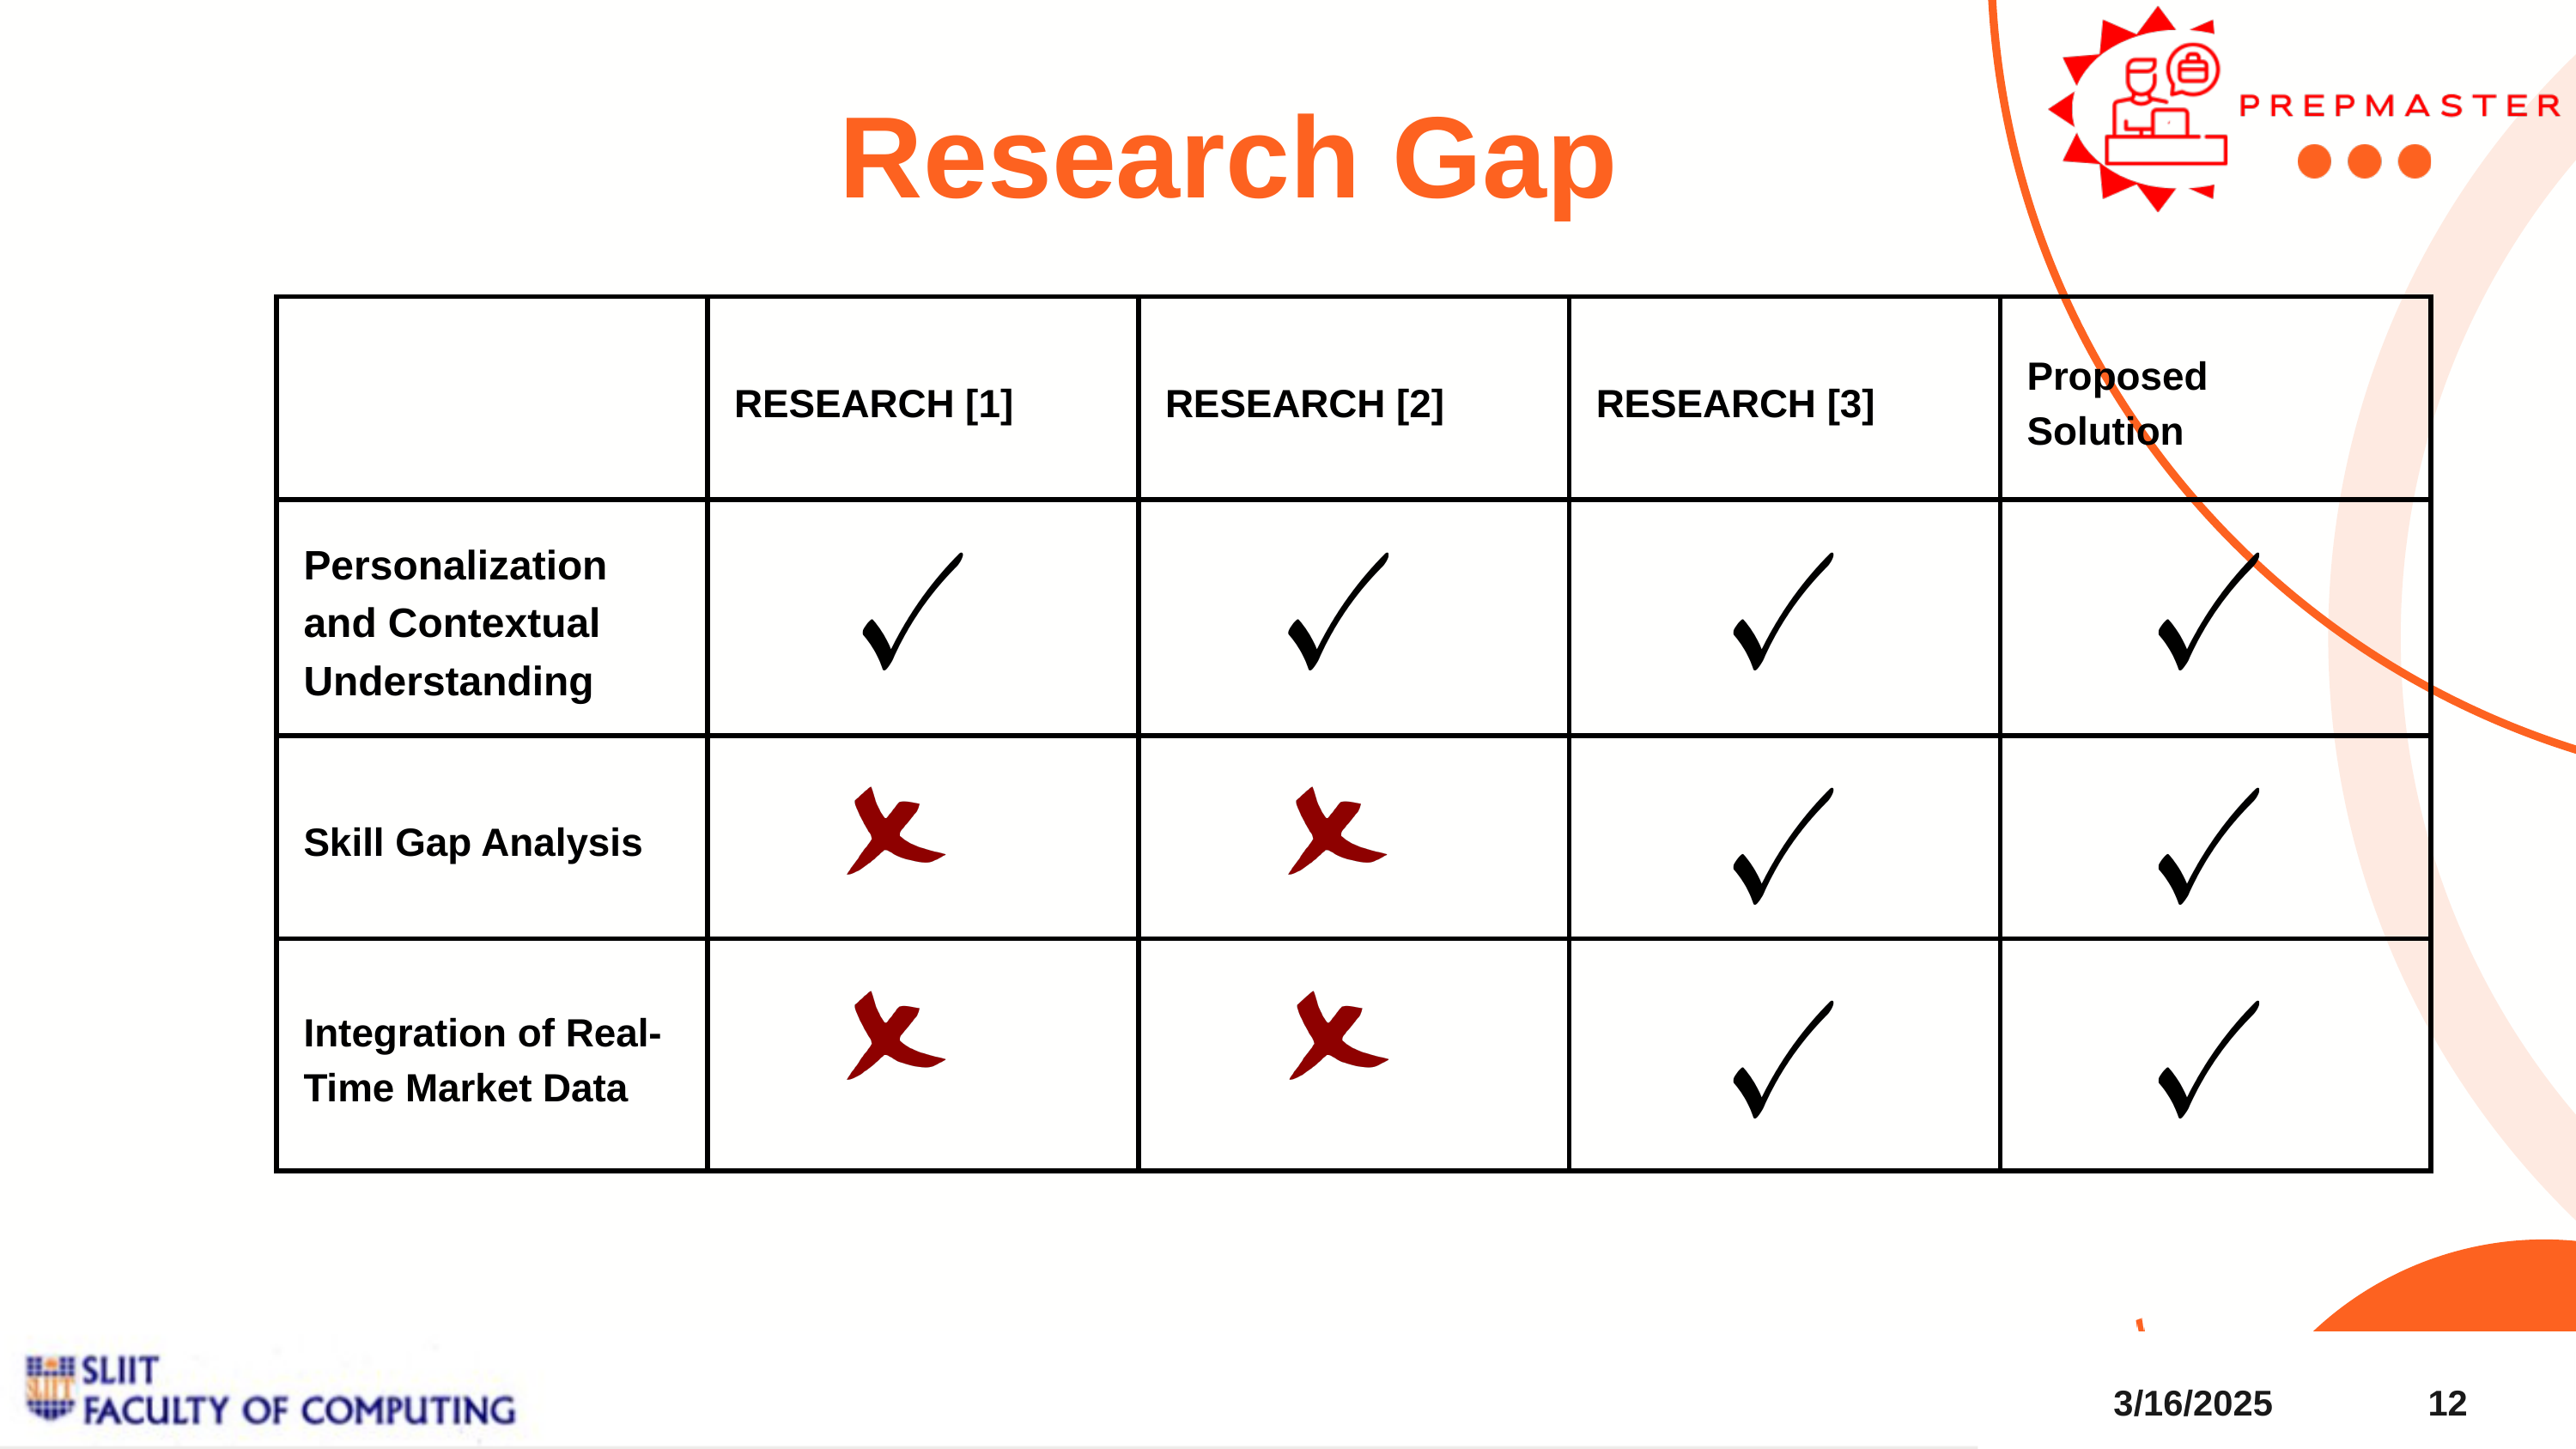

Research Gap

|  | RESEARCH [1] | RESEARCH [2] | RESEARCH [3] | Proposed Solution |
| --- | --- | --- | --- | --- |
| Personalization and Contextual Understanding |  |  |  |  |
| Skill Gap Analysis |  |  |  |  |
| Integration of Real-Time Market Data |  |  |  |  |

3/16/2025
12